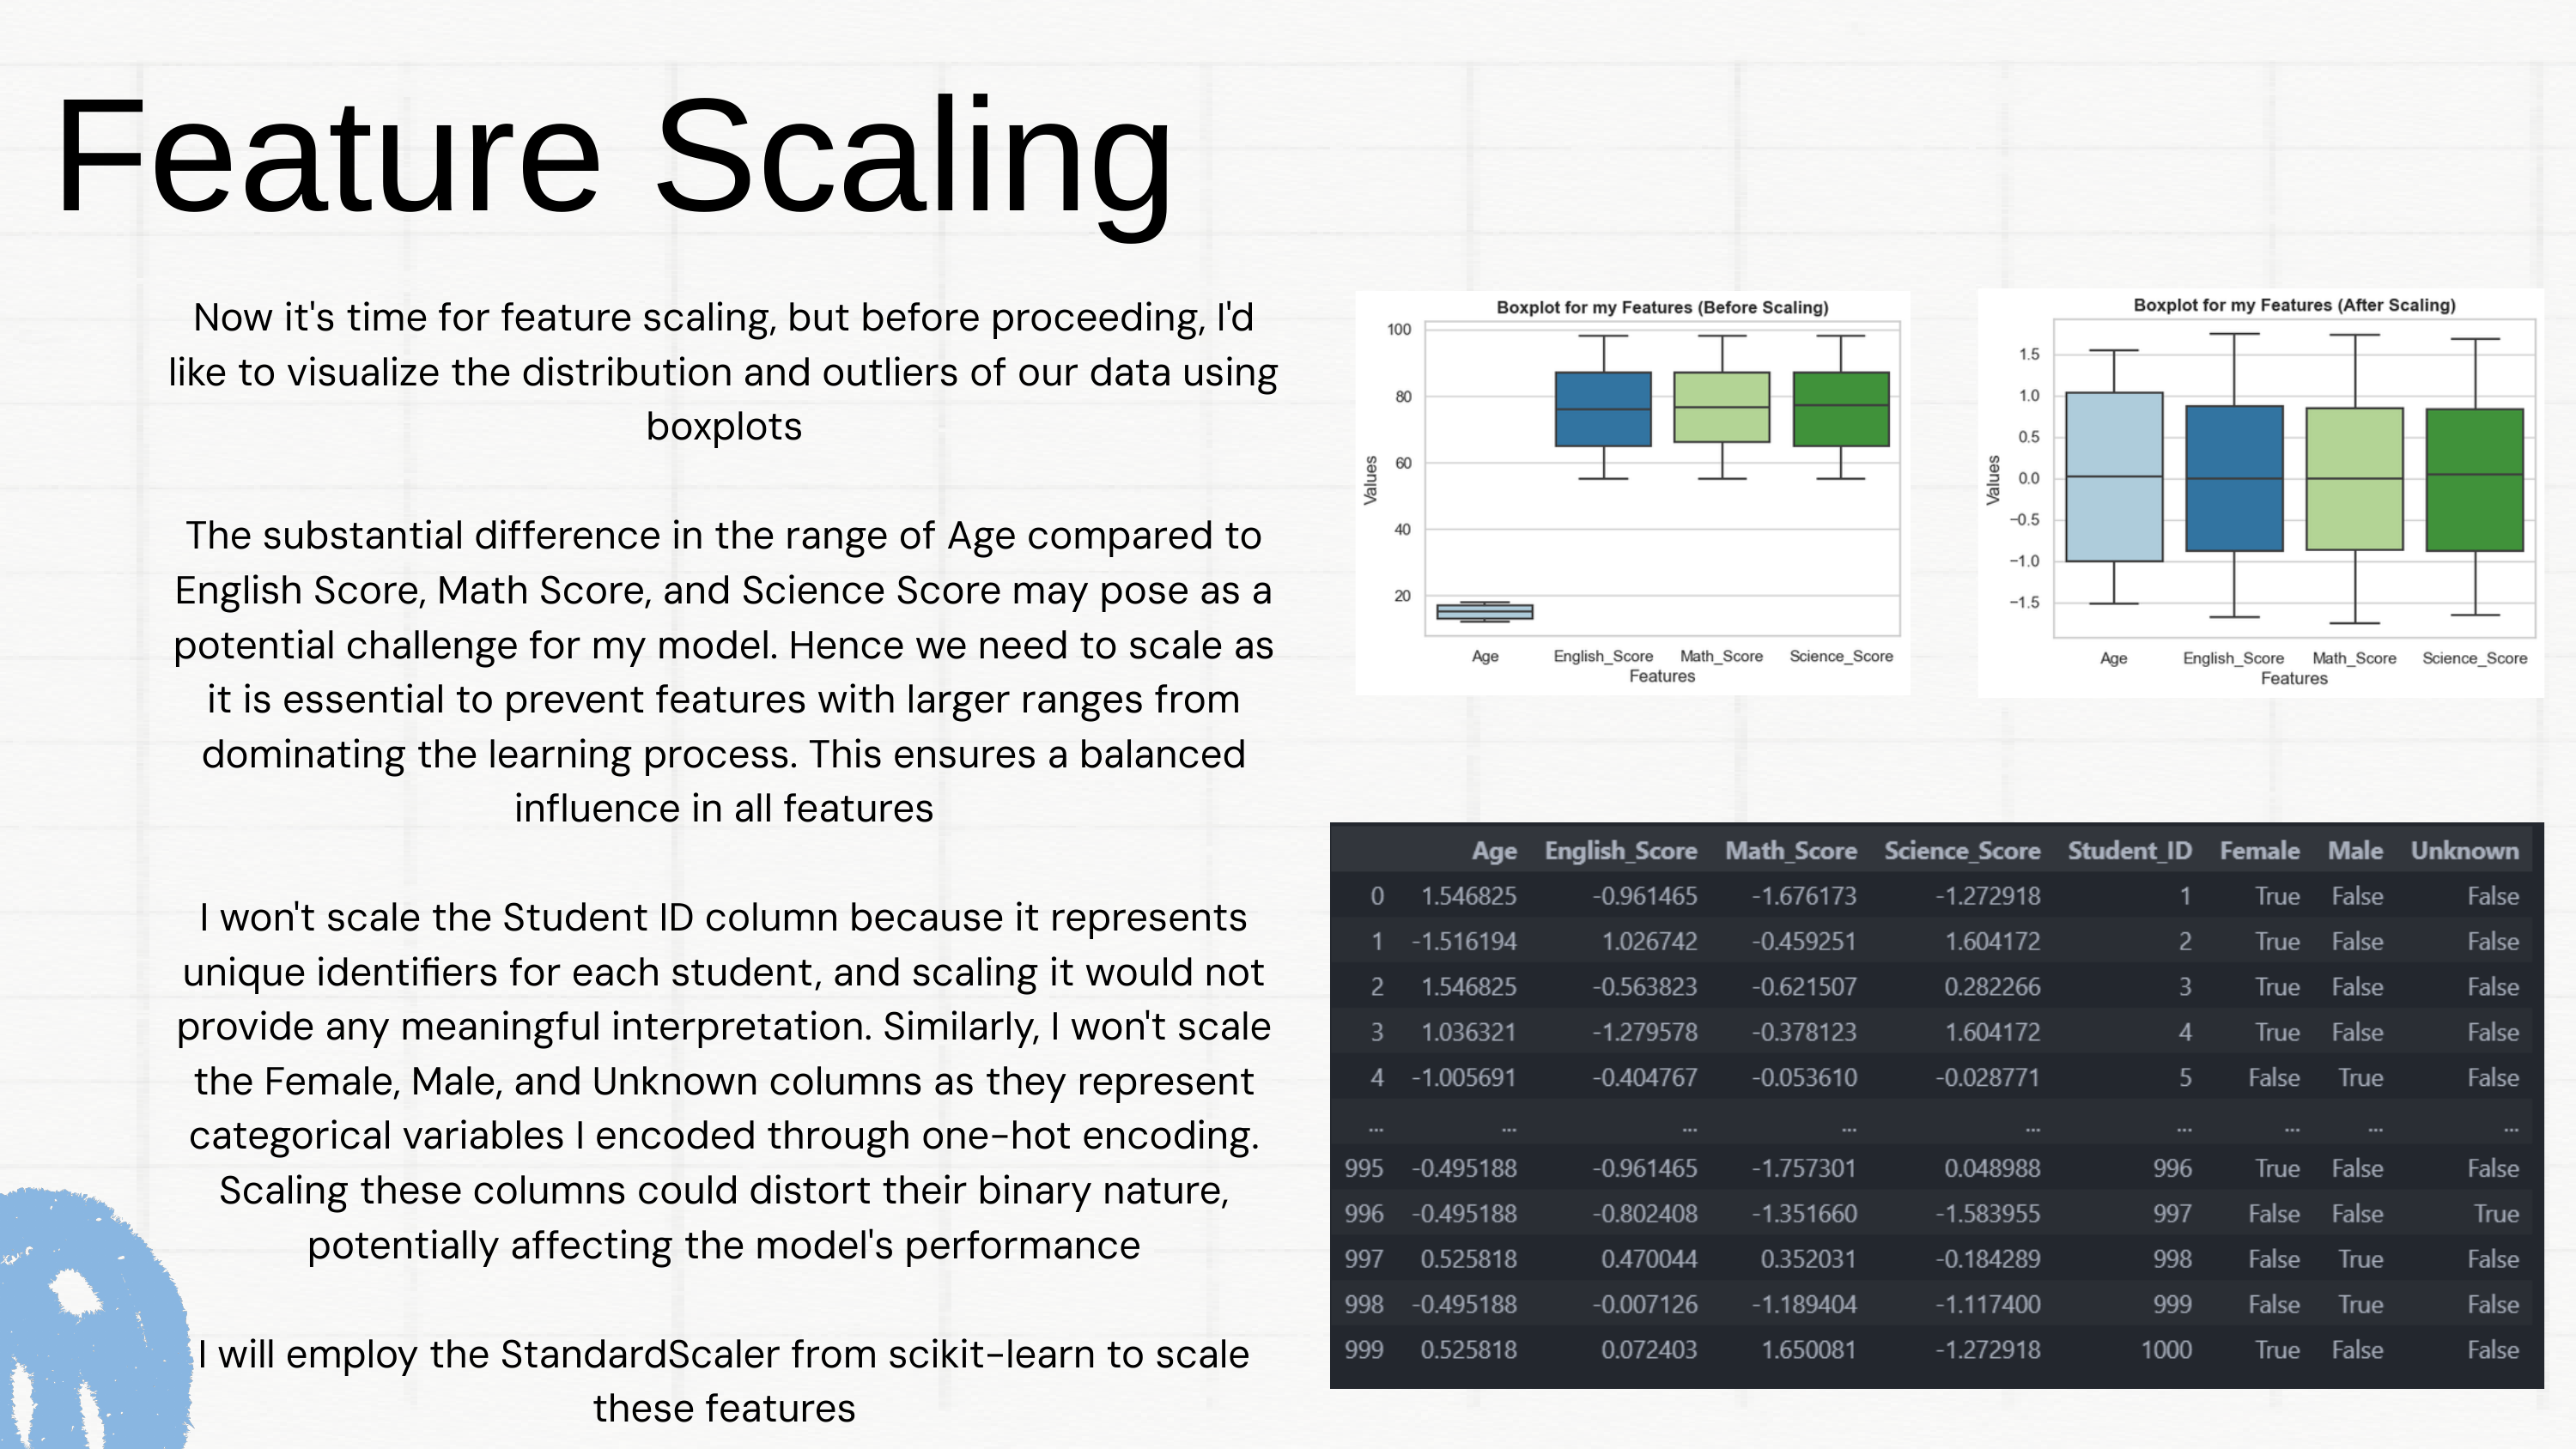

Feature Scaling

Now it's time for feature scaling, but before proceeding, I'd like to visualize the distribution and outliers of our data using boxplots

The substantial difference in the range of Age compared to English Score, Math Score, and Science Score may pose as a potential challenge for my model. Hence we need to scale as it is essential to prevent features with larger ranges from dominating the learning process. This ensures a balanced influence in all features

I won't scale the Student ID column because it represents unique identifiers for each student, and scaling it would not provide any meaningful interpretation. Similarly, I won't scale the Female, Male, and Unknown columns as they represent categorical variables I encoded through one-hot encoding. Scaling these columns could distort their binary nature, potentially affecting the model's performance

I will employ the StandardScaler from scikit-learn to scale these features